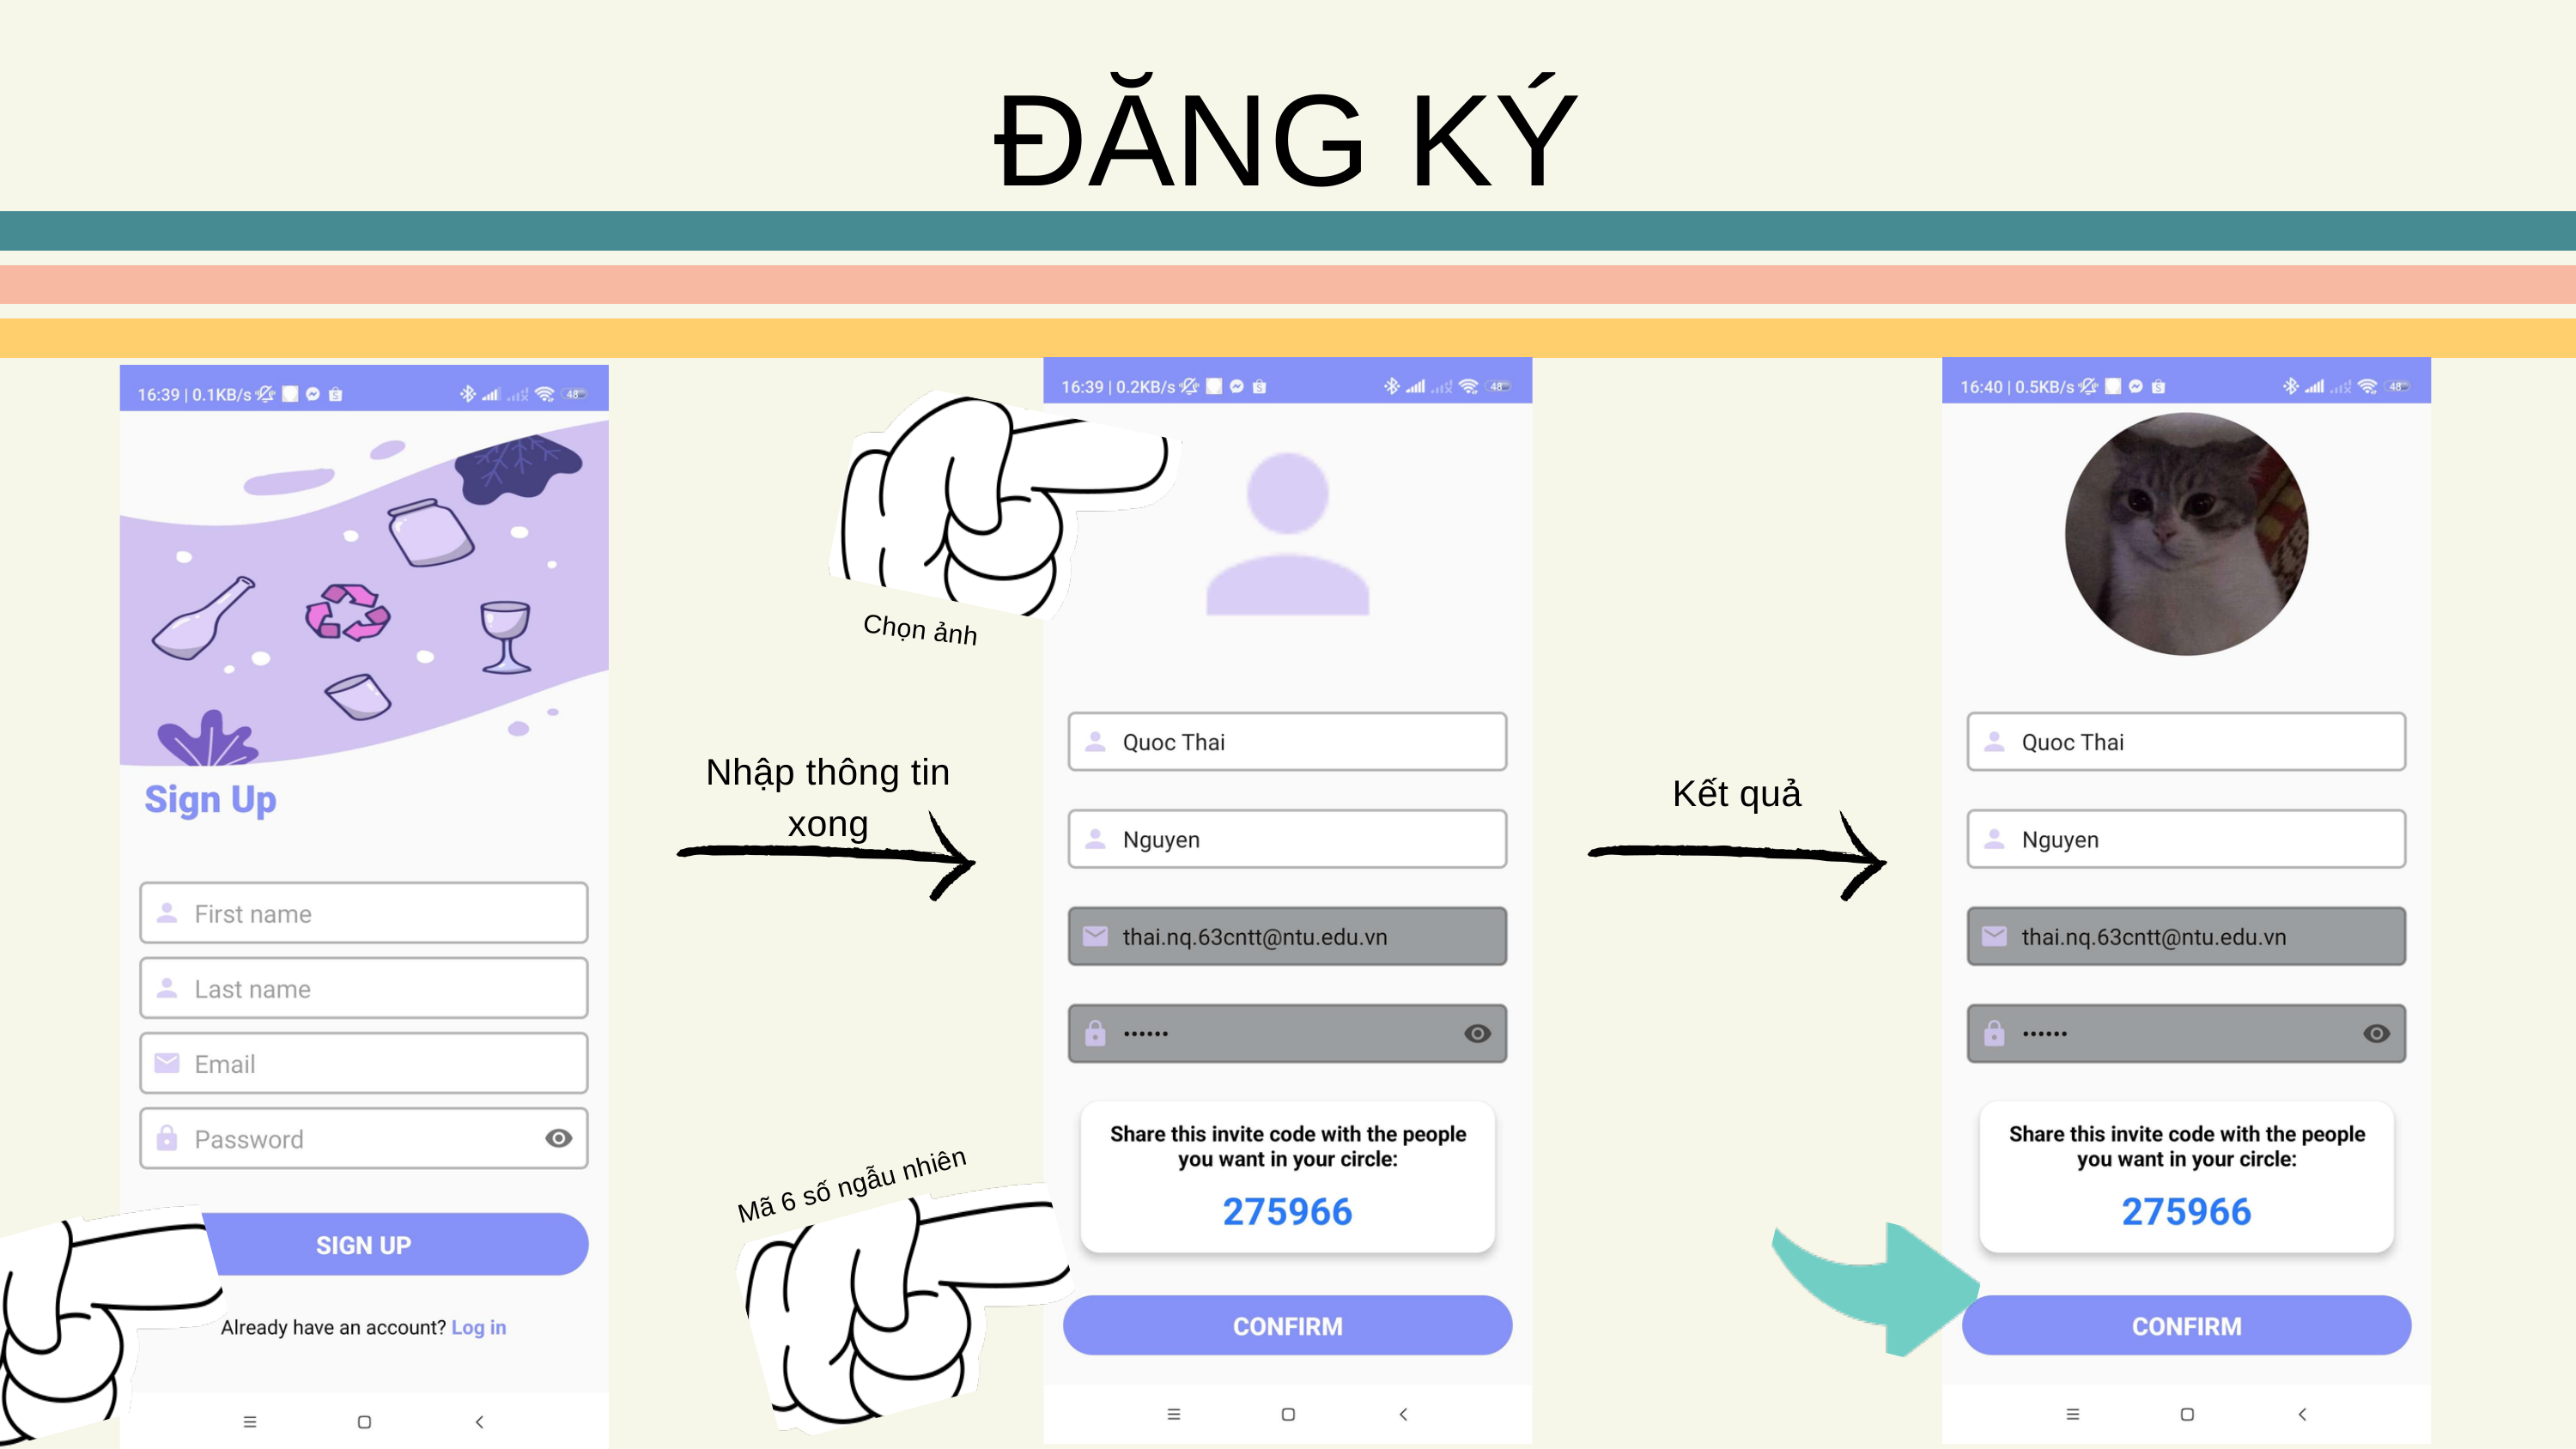

ĐĂNG KÝ

Chọn ảnh
Nhập thông tin xong
Kết quả

Mã 6 số ngẫu nhiên